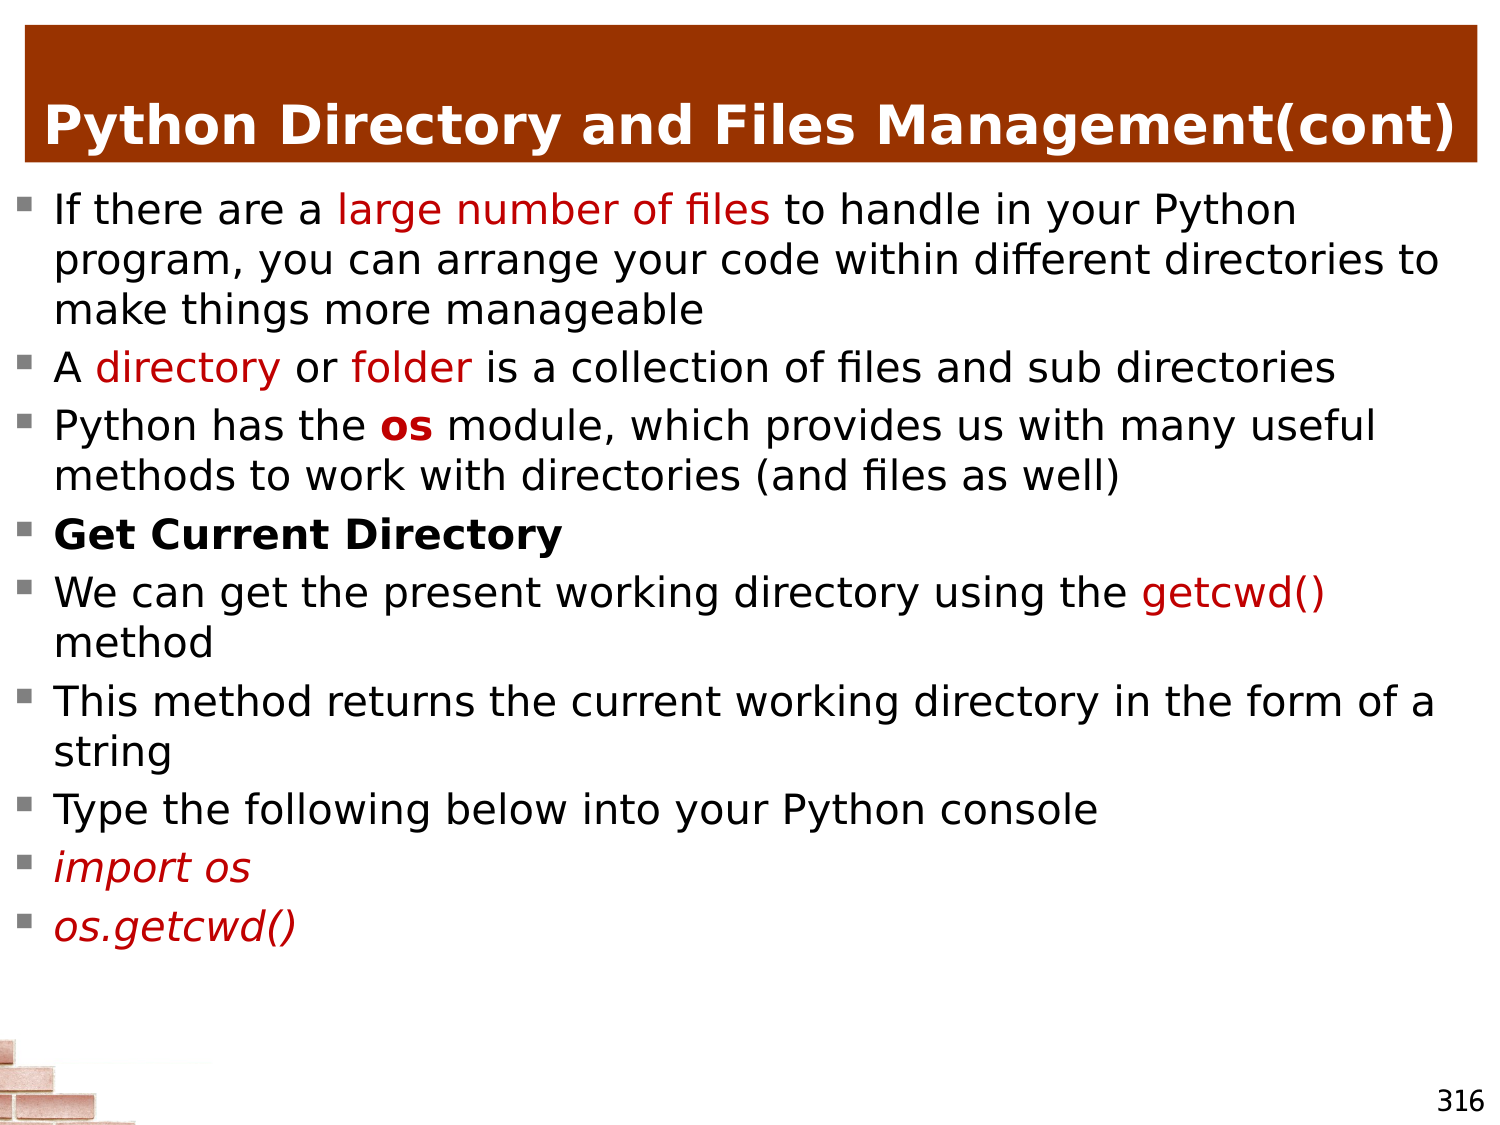

# Python Directory and Files Management(cont)
If there are a large number of files to handle in your Python program, you can arrange your code within different directories to make things more manageable
A directory or folder is a collection of files and sub directories
Python has the os module, which provides us with many useful methods to work with directories (and files as well)
Get Current Directory
We can get the present working directory using the getcwd() method
This method returns the current working directory in the form of a string
Type the following below into your Python console
import os
os.getcwd()
316